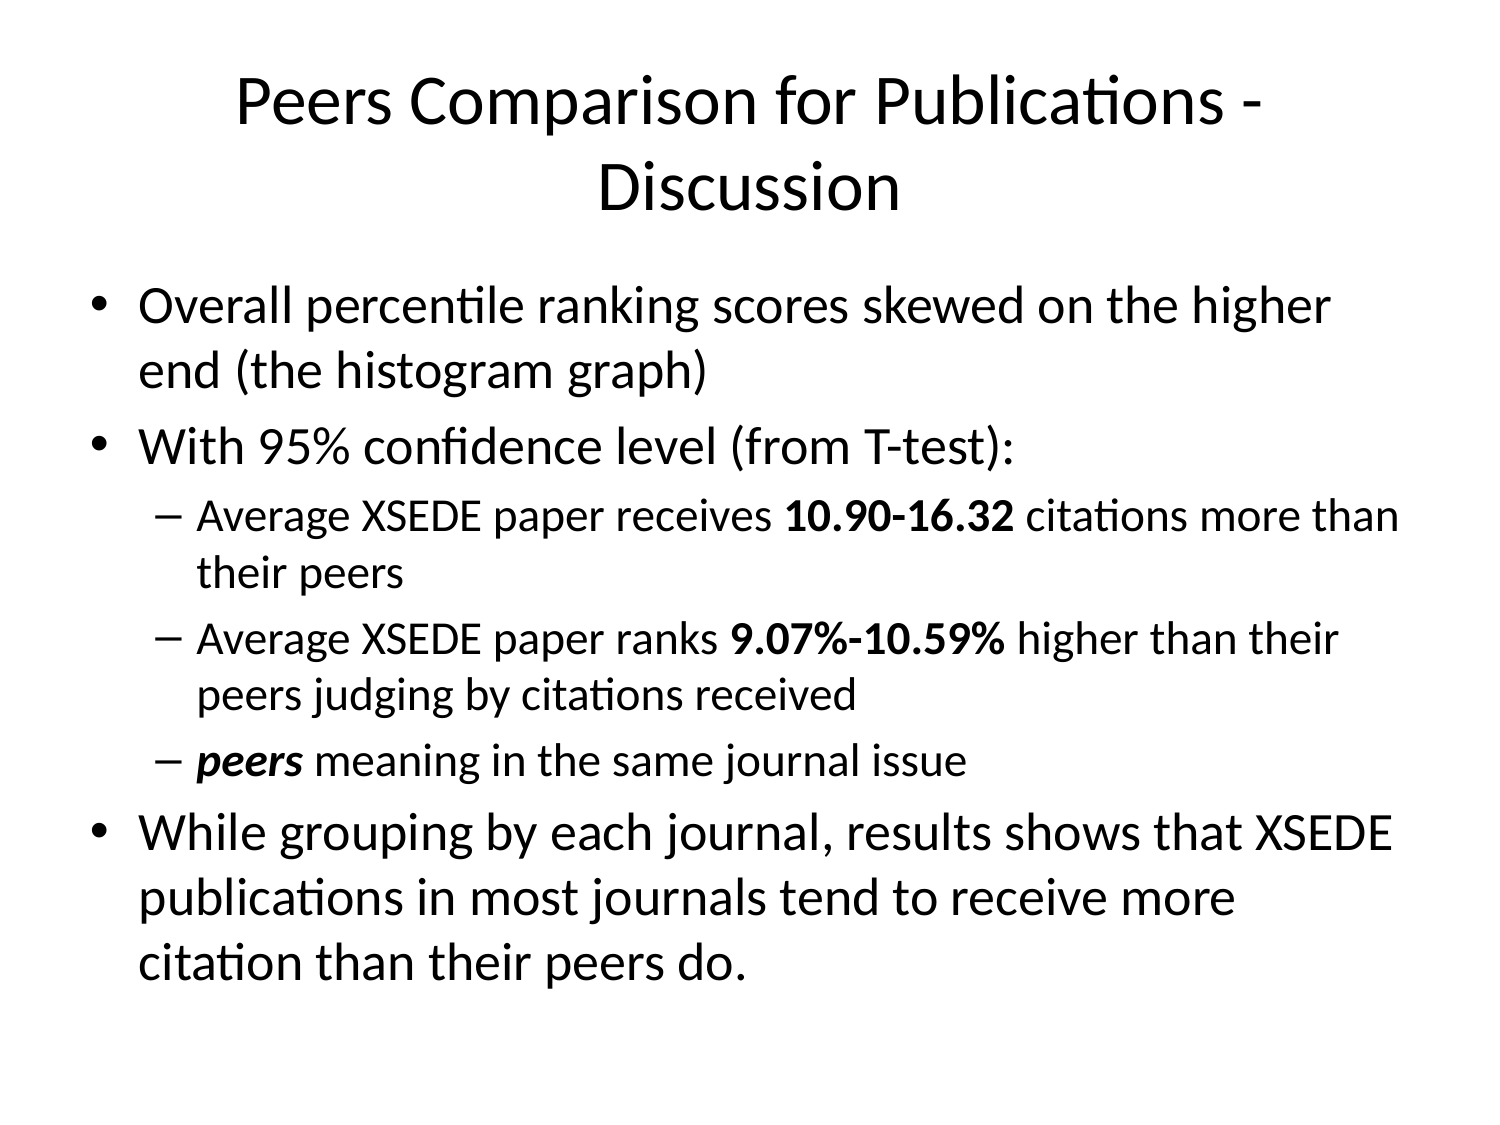

# Peers Comparison for Publications - Discussion
Overall percentile ranking scores skewed on the higher end (the histogram graph)
With 95% confidence level (from T-test):
Average XSEDE paper receives 10.90-16.32 citations more than their peers
Average XSEDE paper ranks 9.07%-10.59% higher than their peers judging by citations received
peers meaning in the same journal issue
While grouping by each journal, results shows that XSEDE publications in most journals tend to receive more citation than their peers do.